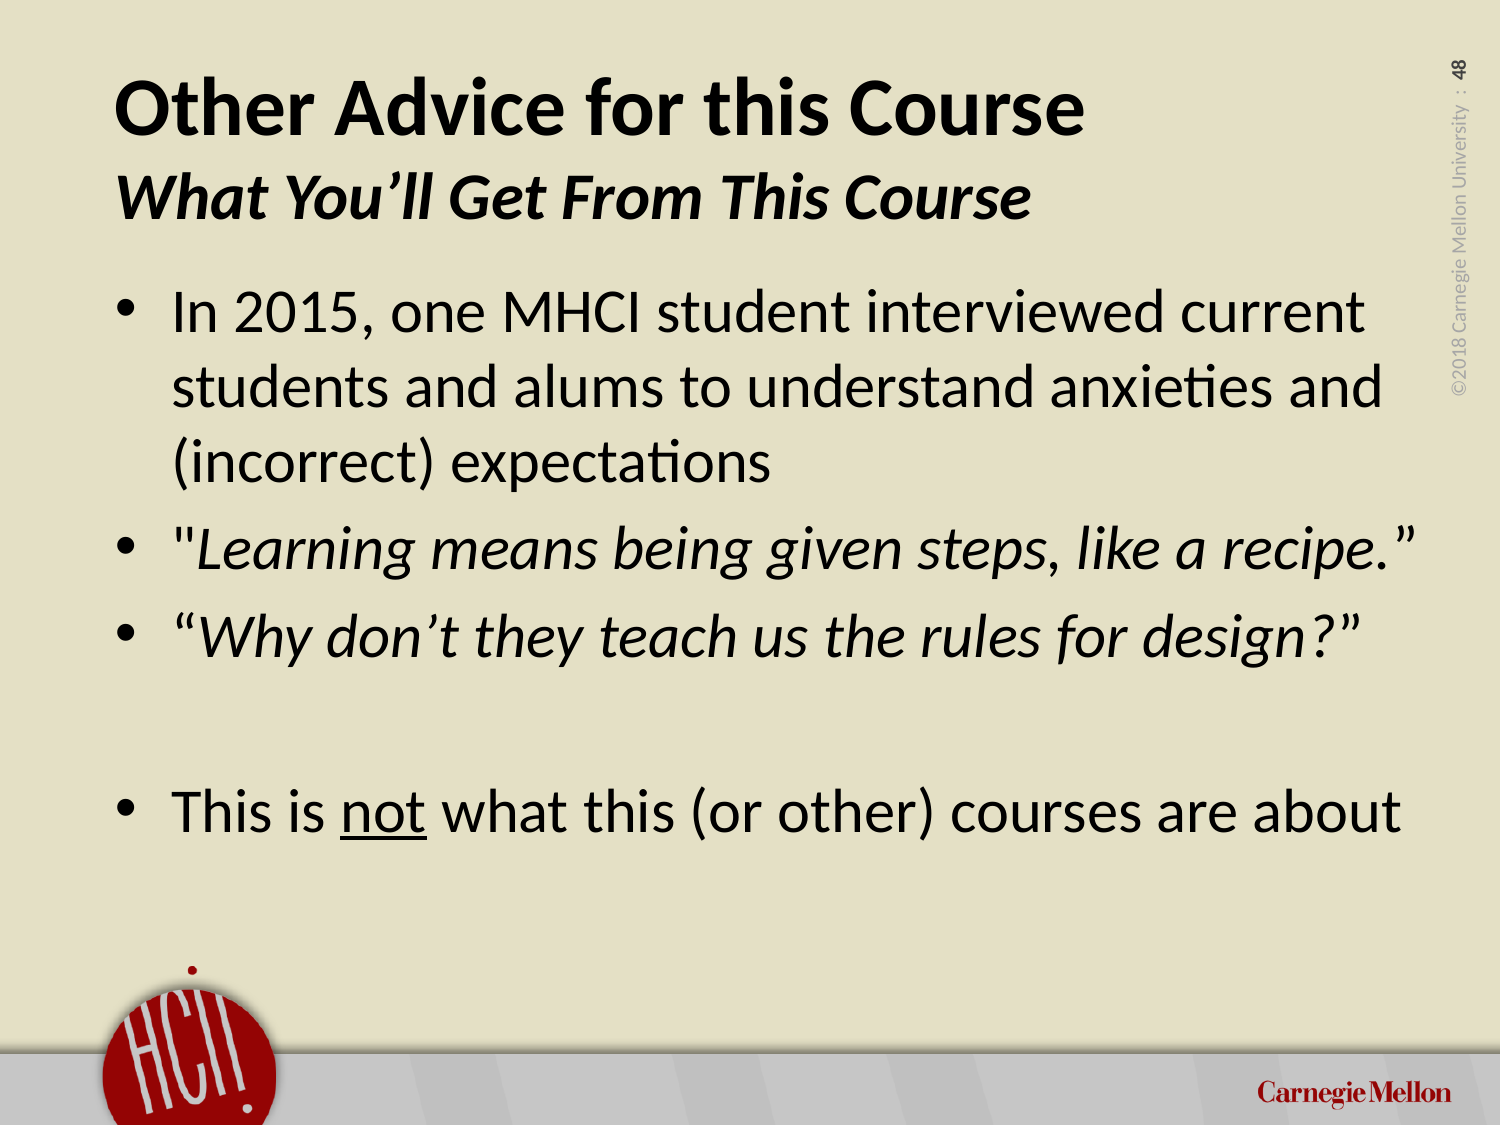

# Other Advice for this Course What You’ll Get From This Course
In 2015, one MHCI student interviewed current students and alums to understand anxieties and (incorrect) expectations
"Learning means being given steps, like a recipe.”
“Why don’t they teach us the rules for design?”

This is not what this (or other) courses are about